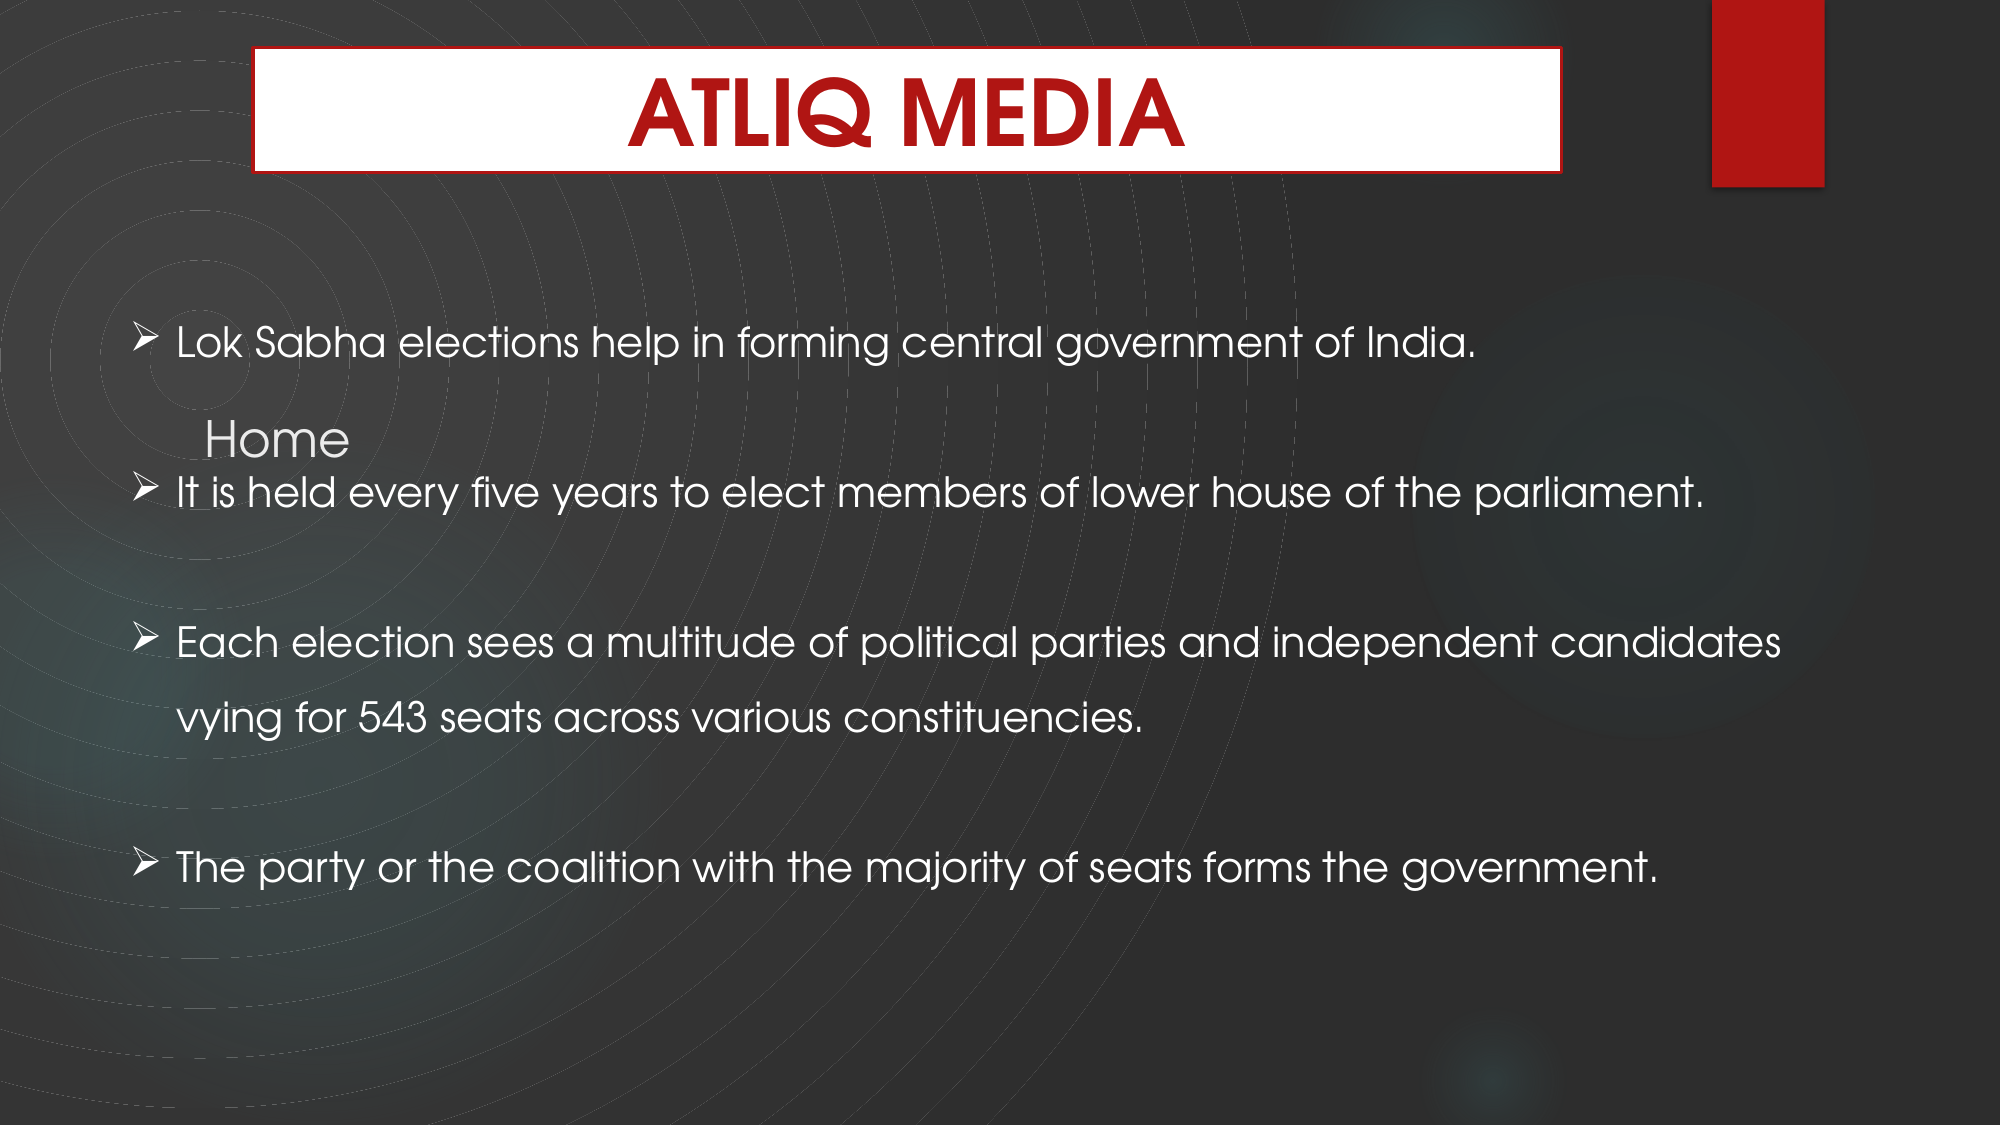

ATLIQ MEDIA
# Home
Lok Sabha elections help in forming central government of India.

It is held every five years to elect members of lower house of the parliament.

Each election sees a multitude of political parties and independent candidates vying for 543 seats across various constituencies.

The party or the coalition with the majority of seats forms the government.